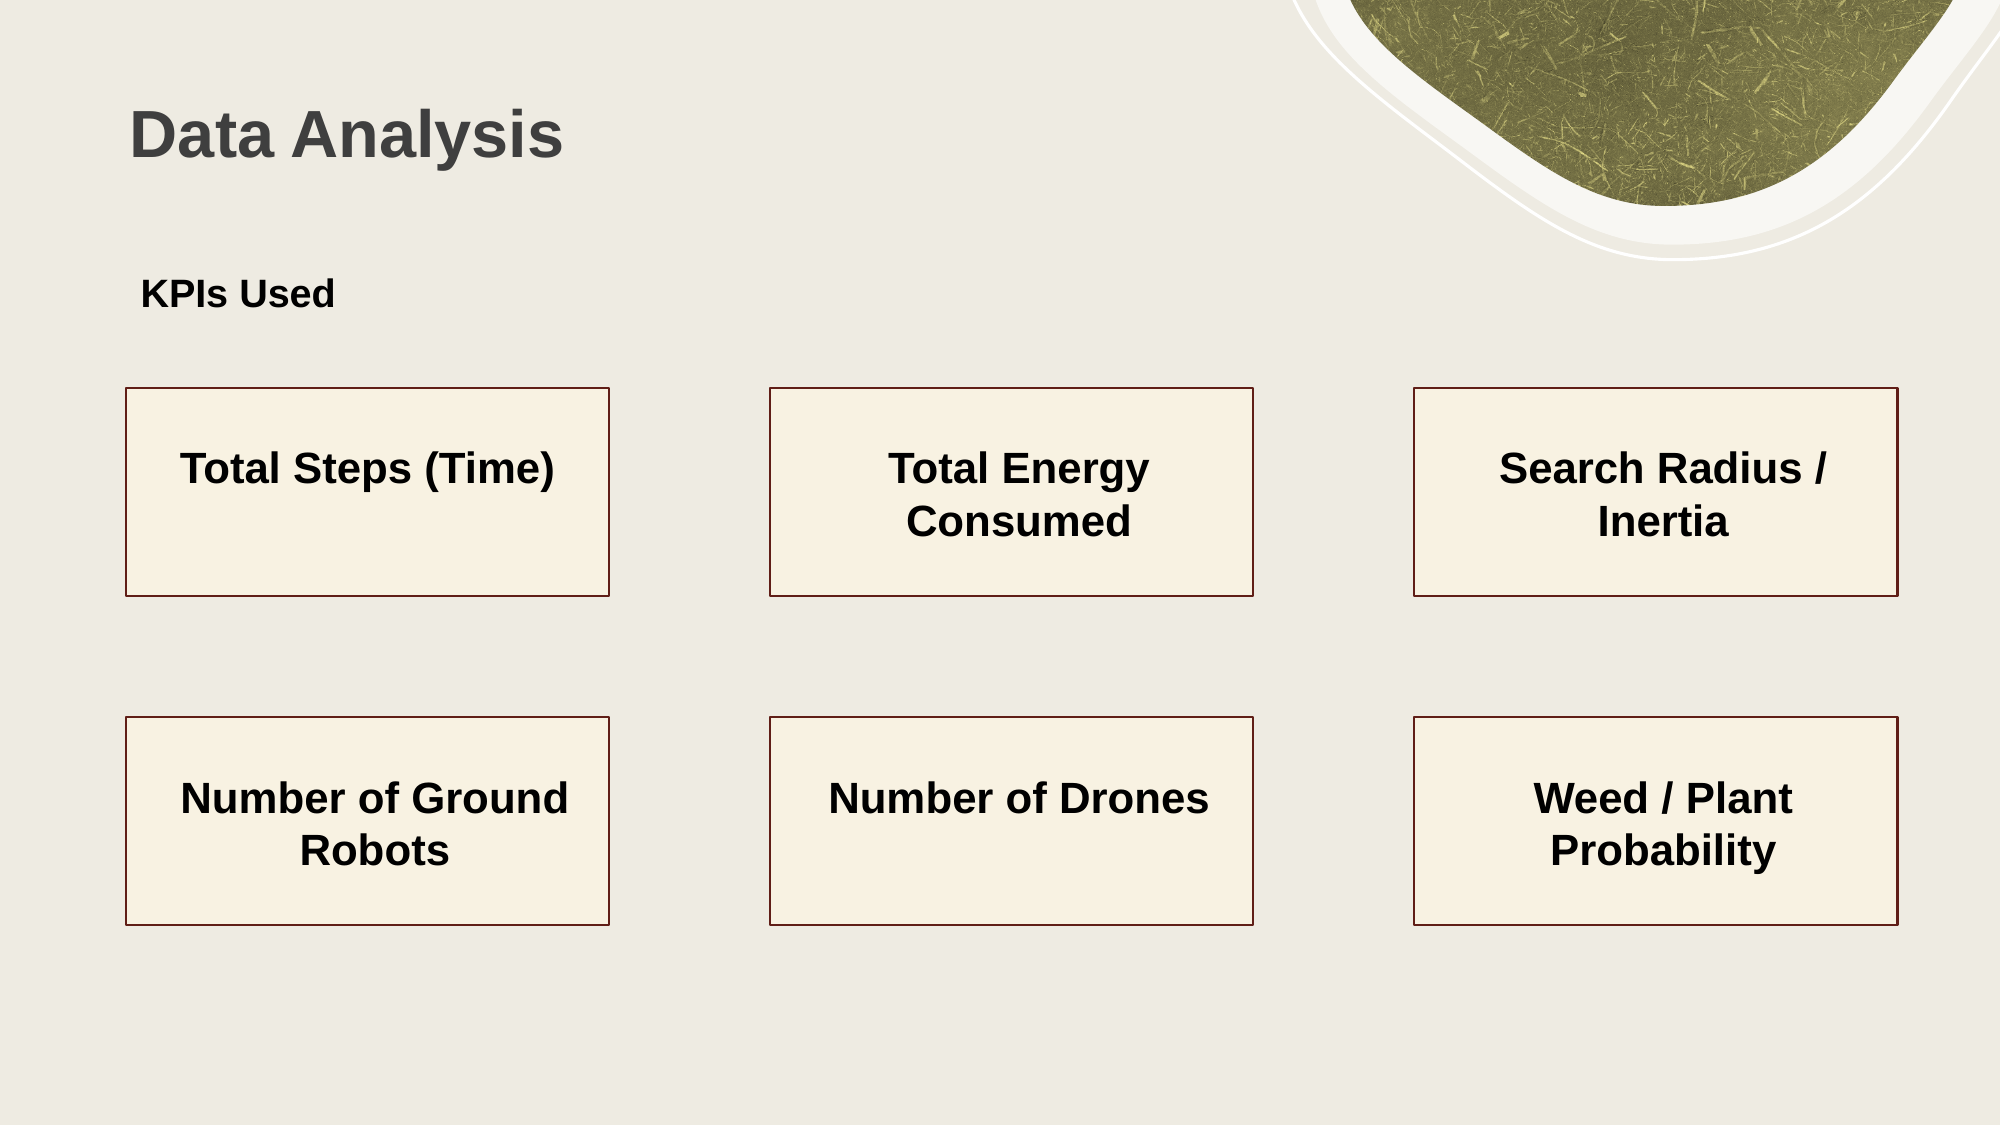

# Data Analysis
KPIs Used

Total Steps (Time)

Total Energy Consumed

Search Radius / Inertia

Number of Ground Robots

Number of Drones

Weed / Plant Probability